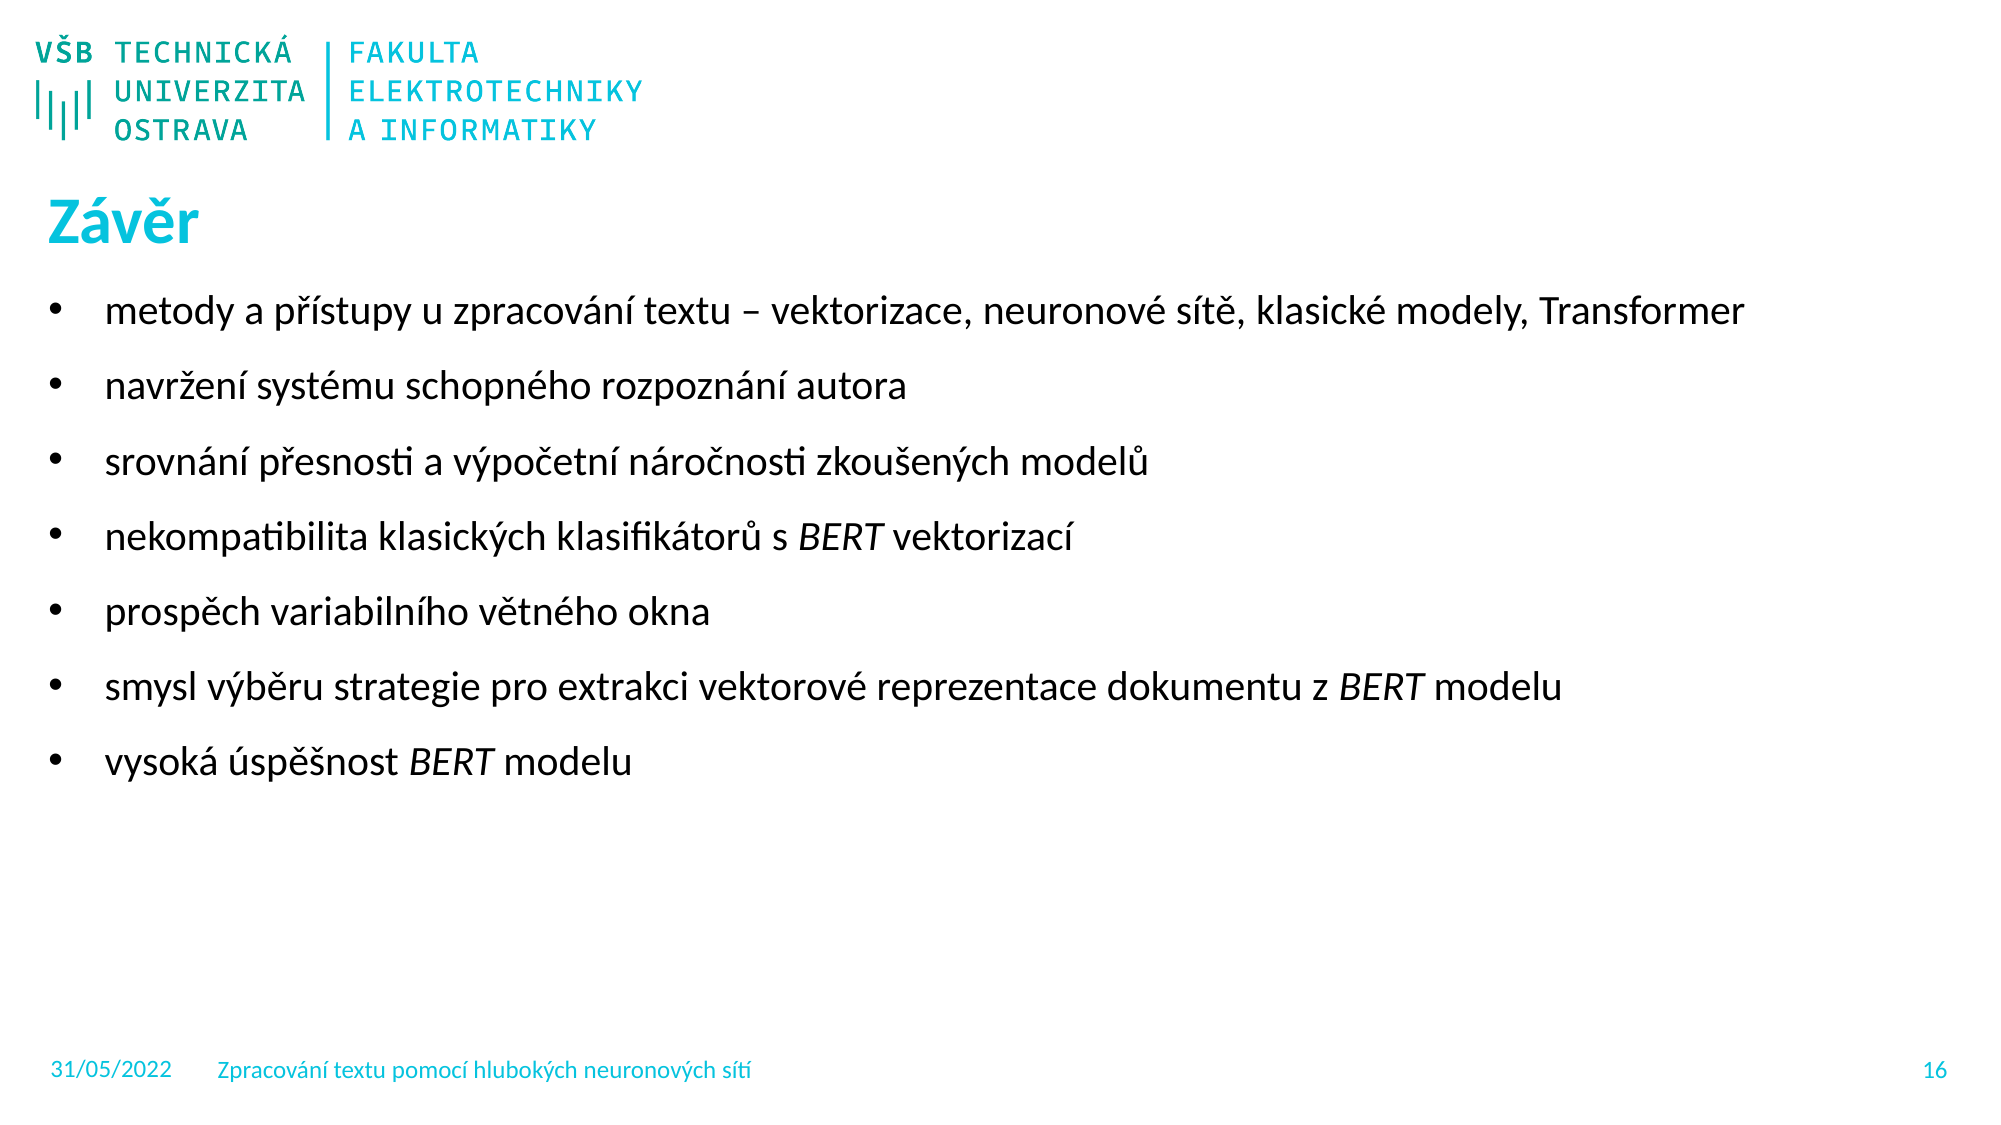

Závěr
metody a přístupy u zpracování textu – vektorizace, neuronové sítě, klasické modely, Transformer
navržení systému schopného rozpoznání autora
srovnání přesnosti a výpočetní náročnosti zkoušených modelů
nekompatibilita klasických klasifikátorů s BERT vektorizací
prospěch variabilního větného okna
smysl výběru strategie pro extrakci vektorové reprezentace dokumentu z BERT modelu
vysoká úspěšnost BERT modelu

31/05/2022
Zpracování textu pomocí hlubokých neuronových sítí
16